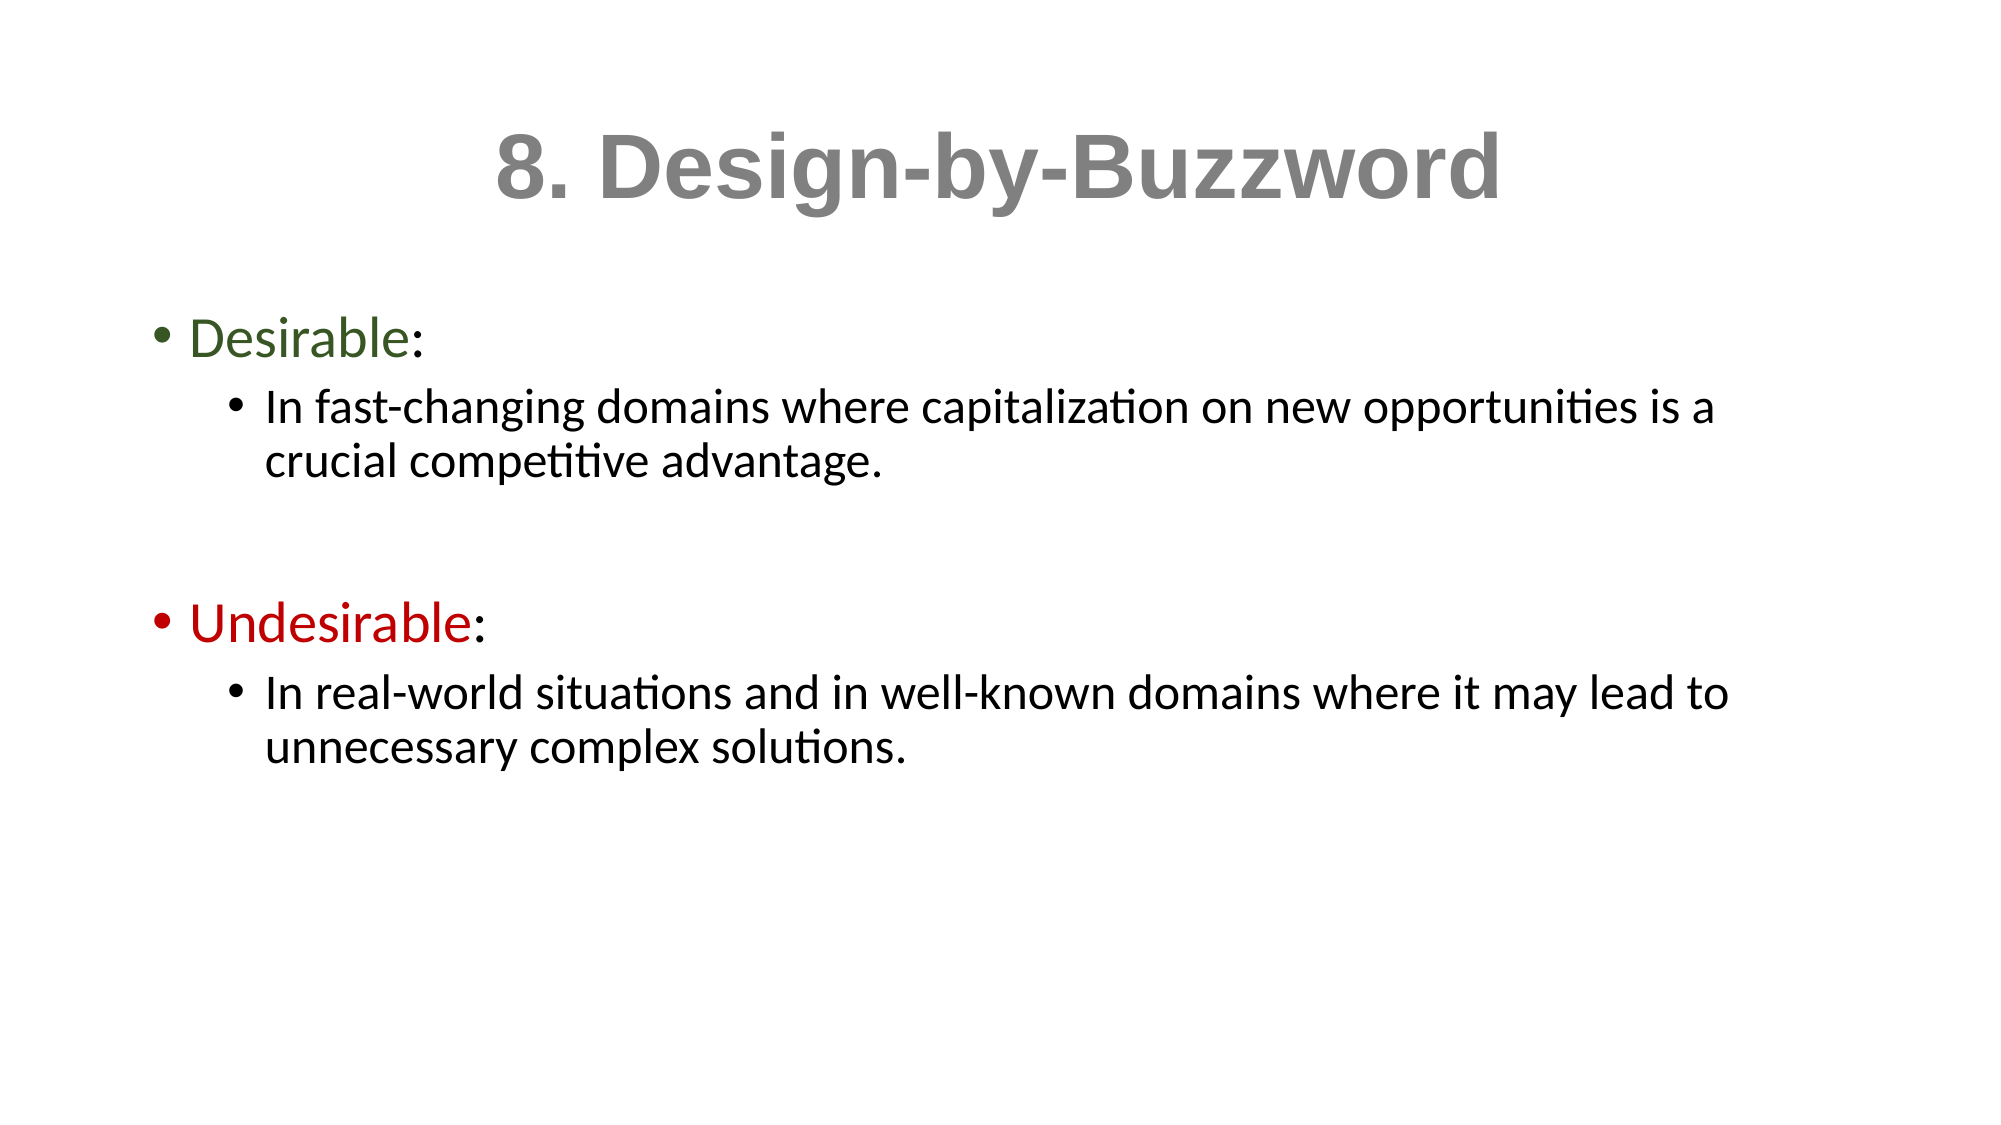

# 8. Design-by-Buzzword
Desirable:
In fast-changing domains where capitalization on new opportunities is a crucial competitive advantage.

Undesirable:
In real-world situations and in well-known domains where it may lead to unnecessary complex solutions.